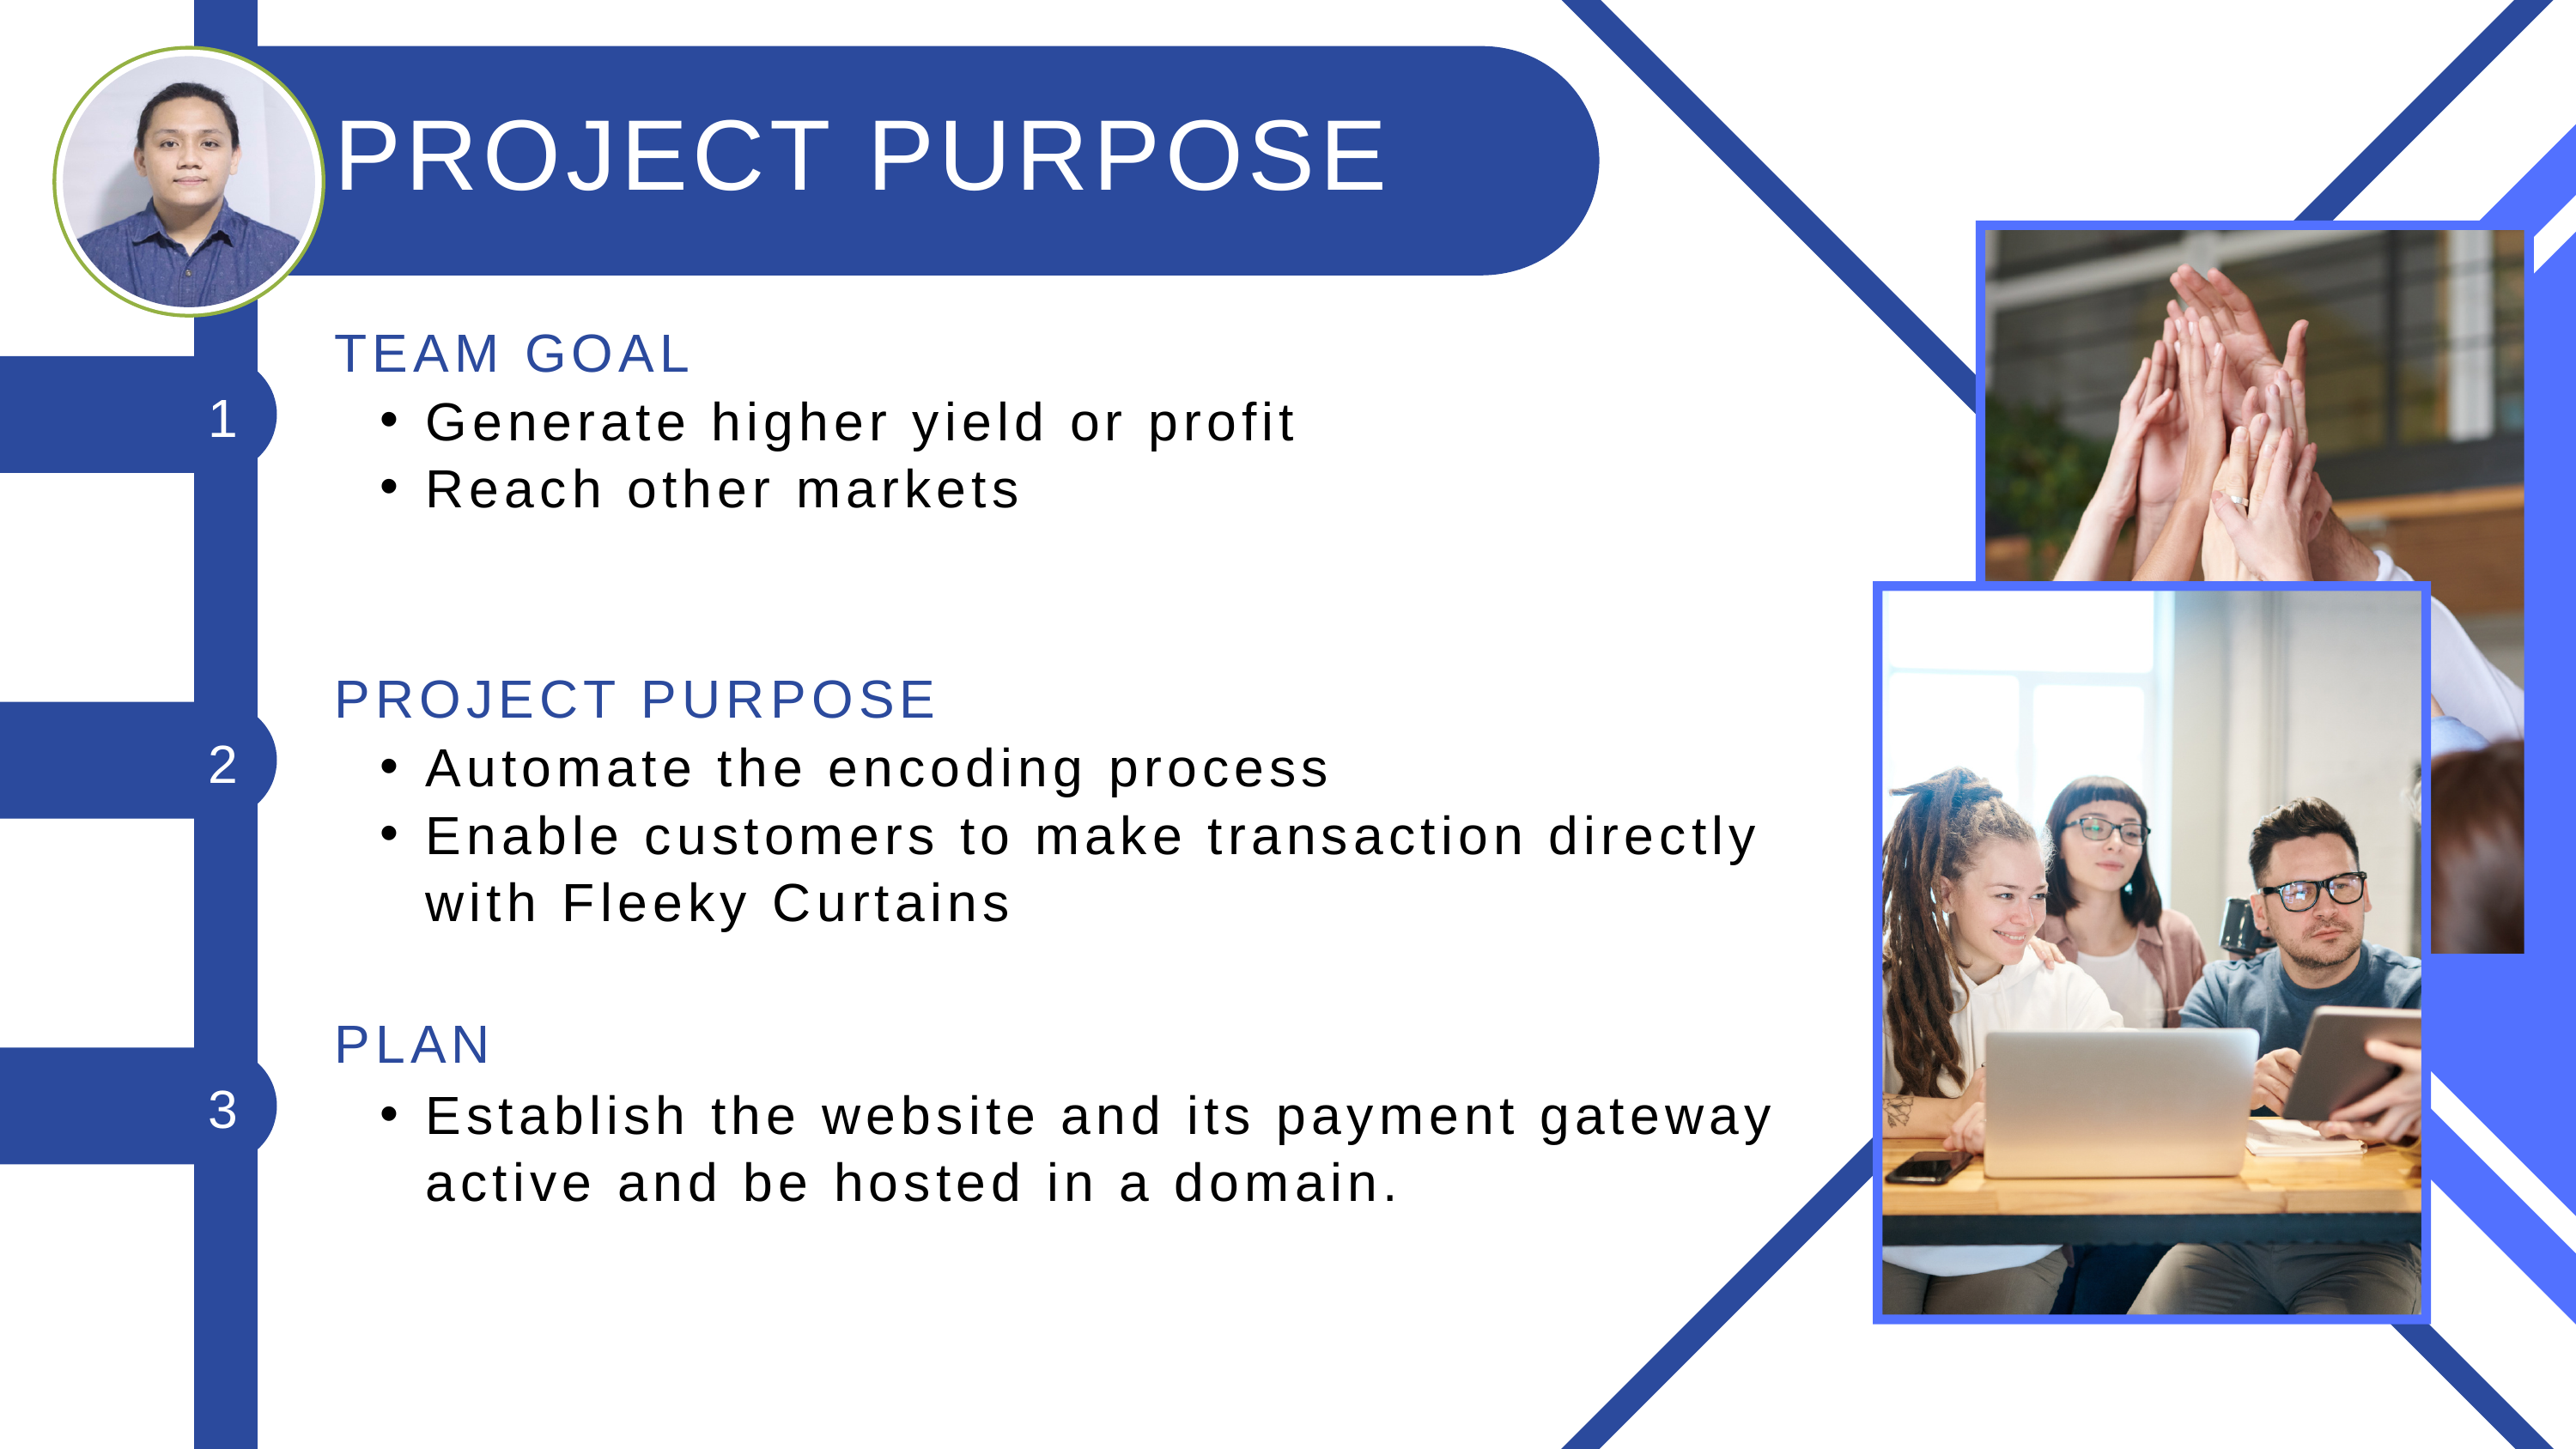

PROJECT PURPOSE

TEAM GOAL

1
Generate higher yield or profit
Reach other markets

PROJECT PURPOSE
2
Automate the encoding process
Enable customers to make transaction directly with Fleeky Curtains

PLAN
3
Establish the website and its payment gateway active and be hosted in a domain.